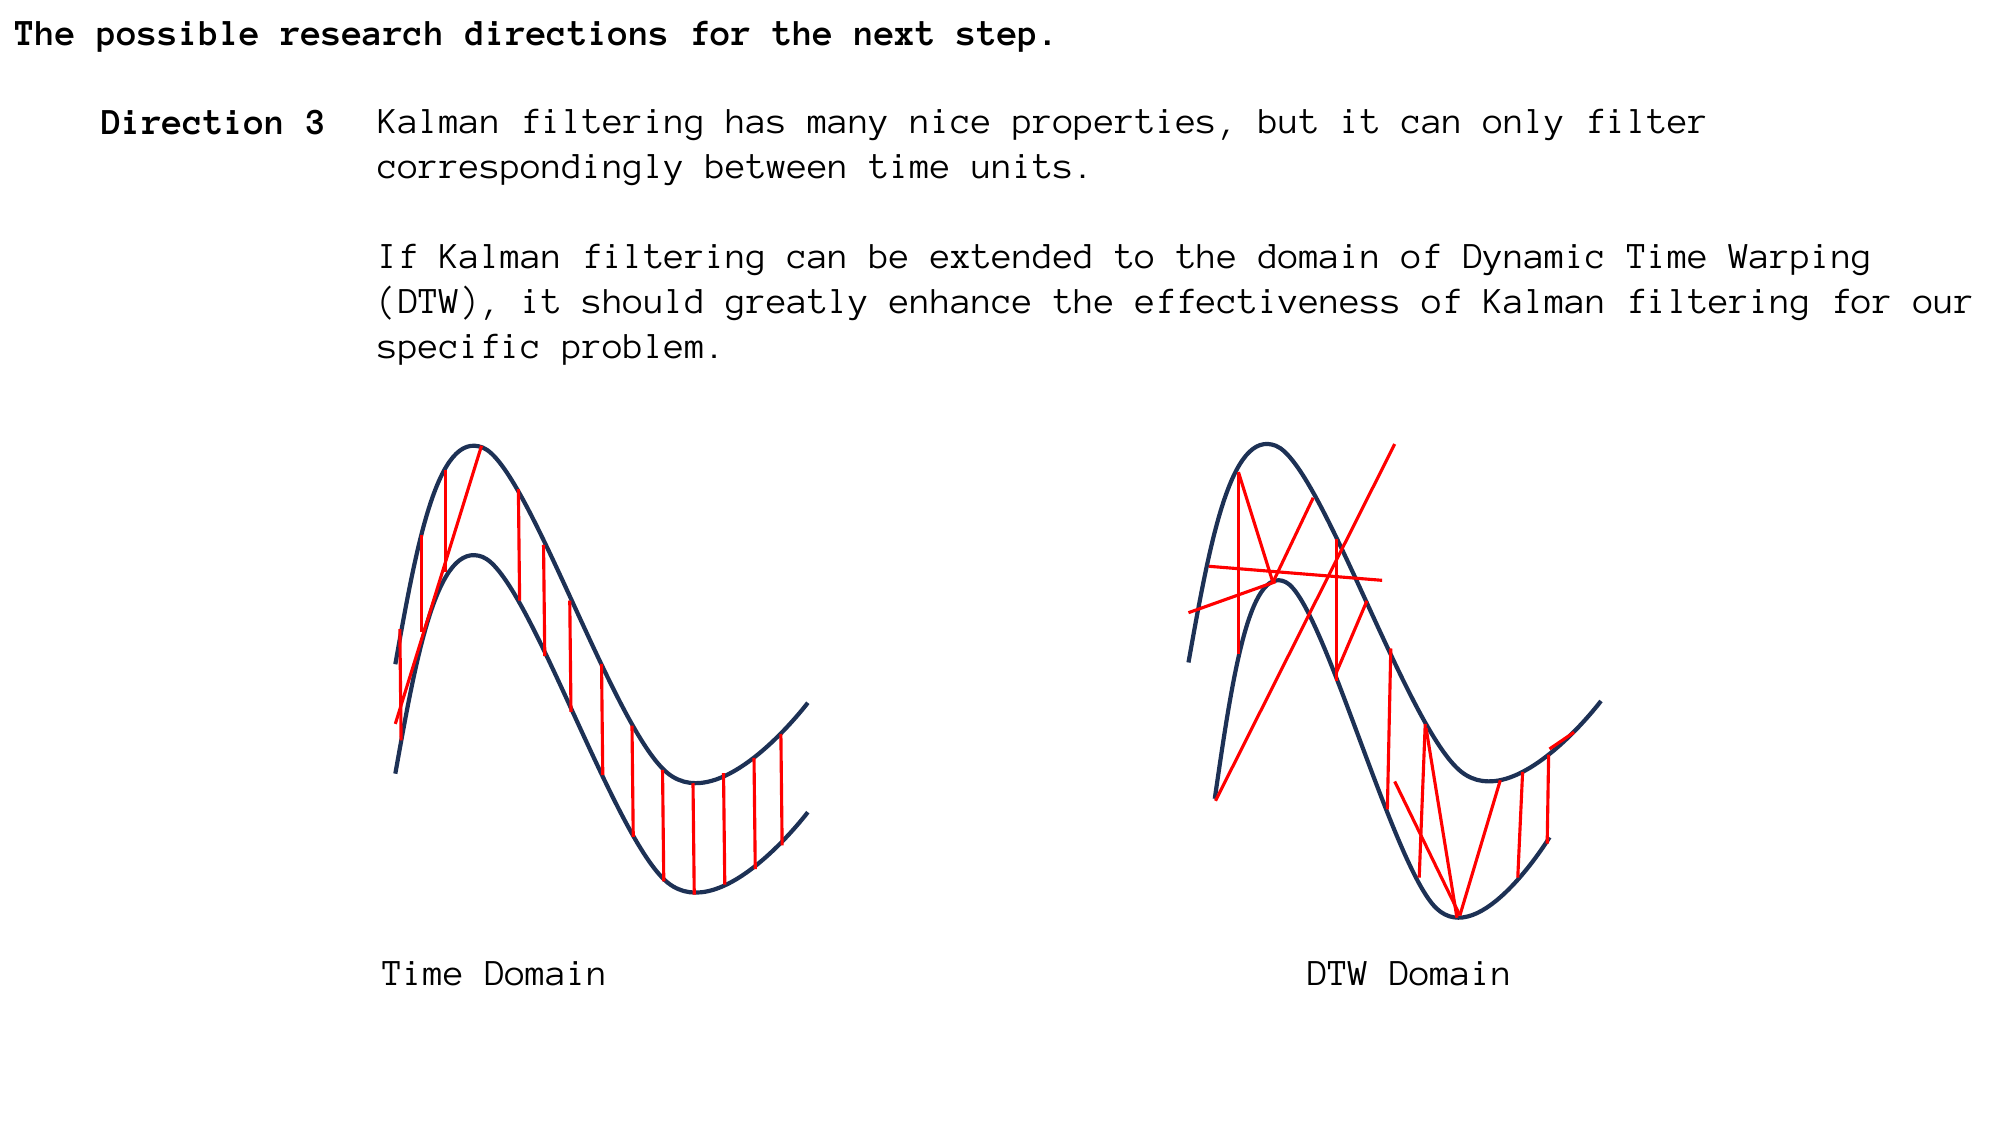

The possible research directions for the next step.
Kalman filtering has many nice properties, but it can only filter correspondingly between time units.

If Kalman filtering can be extended to the domain of Dynamic Time Warping (DTW), it should greatly enhance the effectiveness of Kalman filtering for our specific problem.
Direction 3

Time Domain
DTW Domain